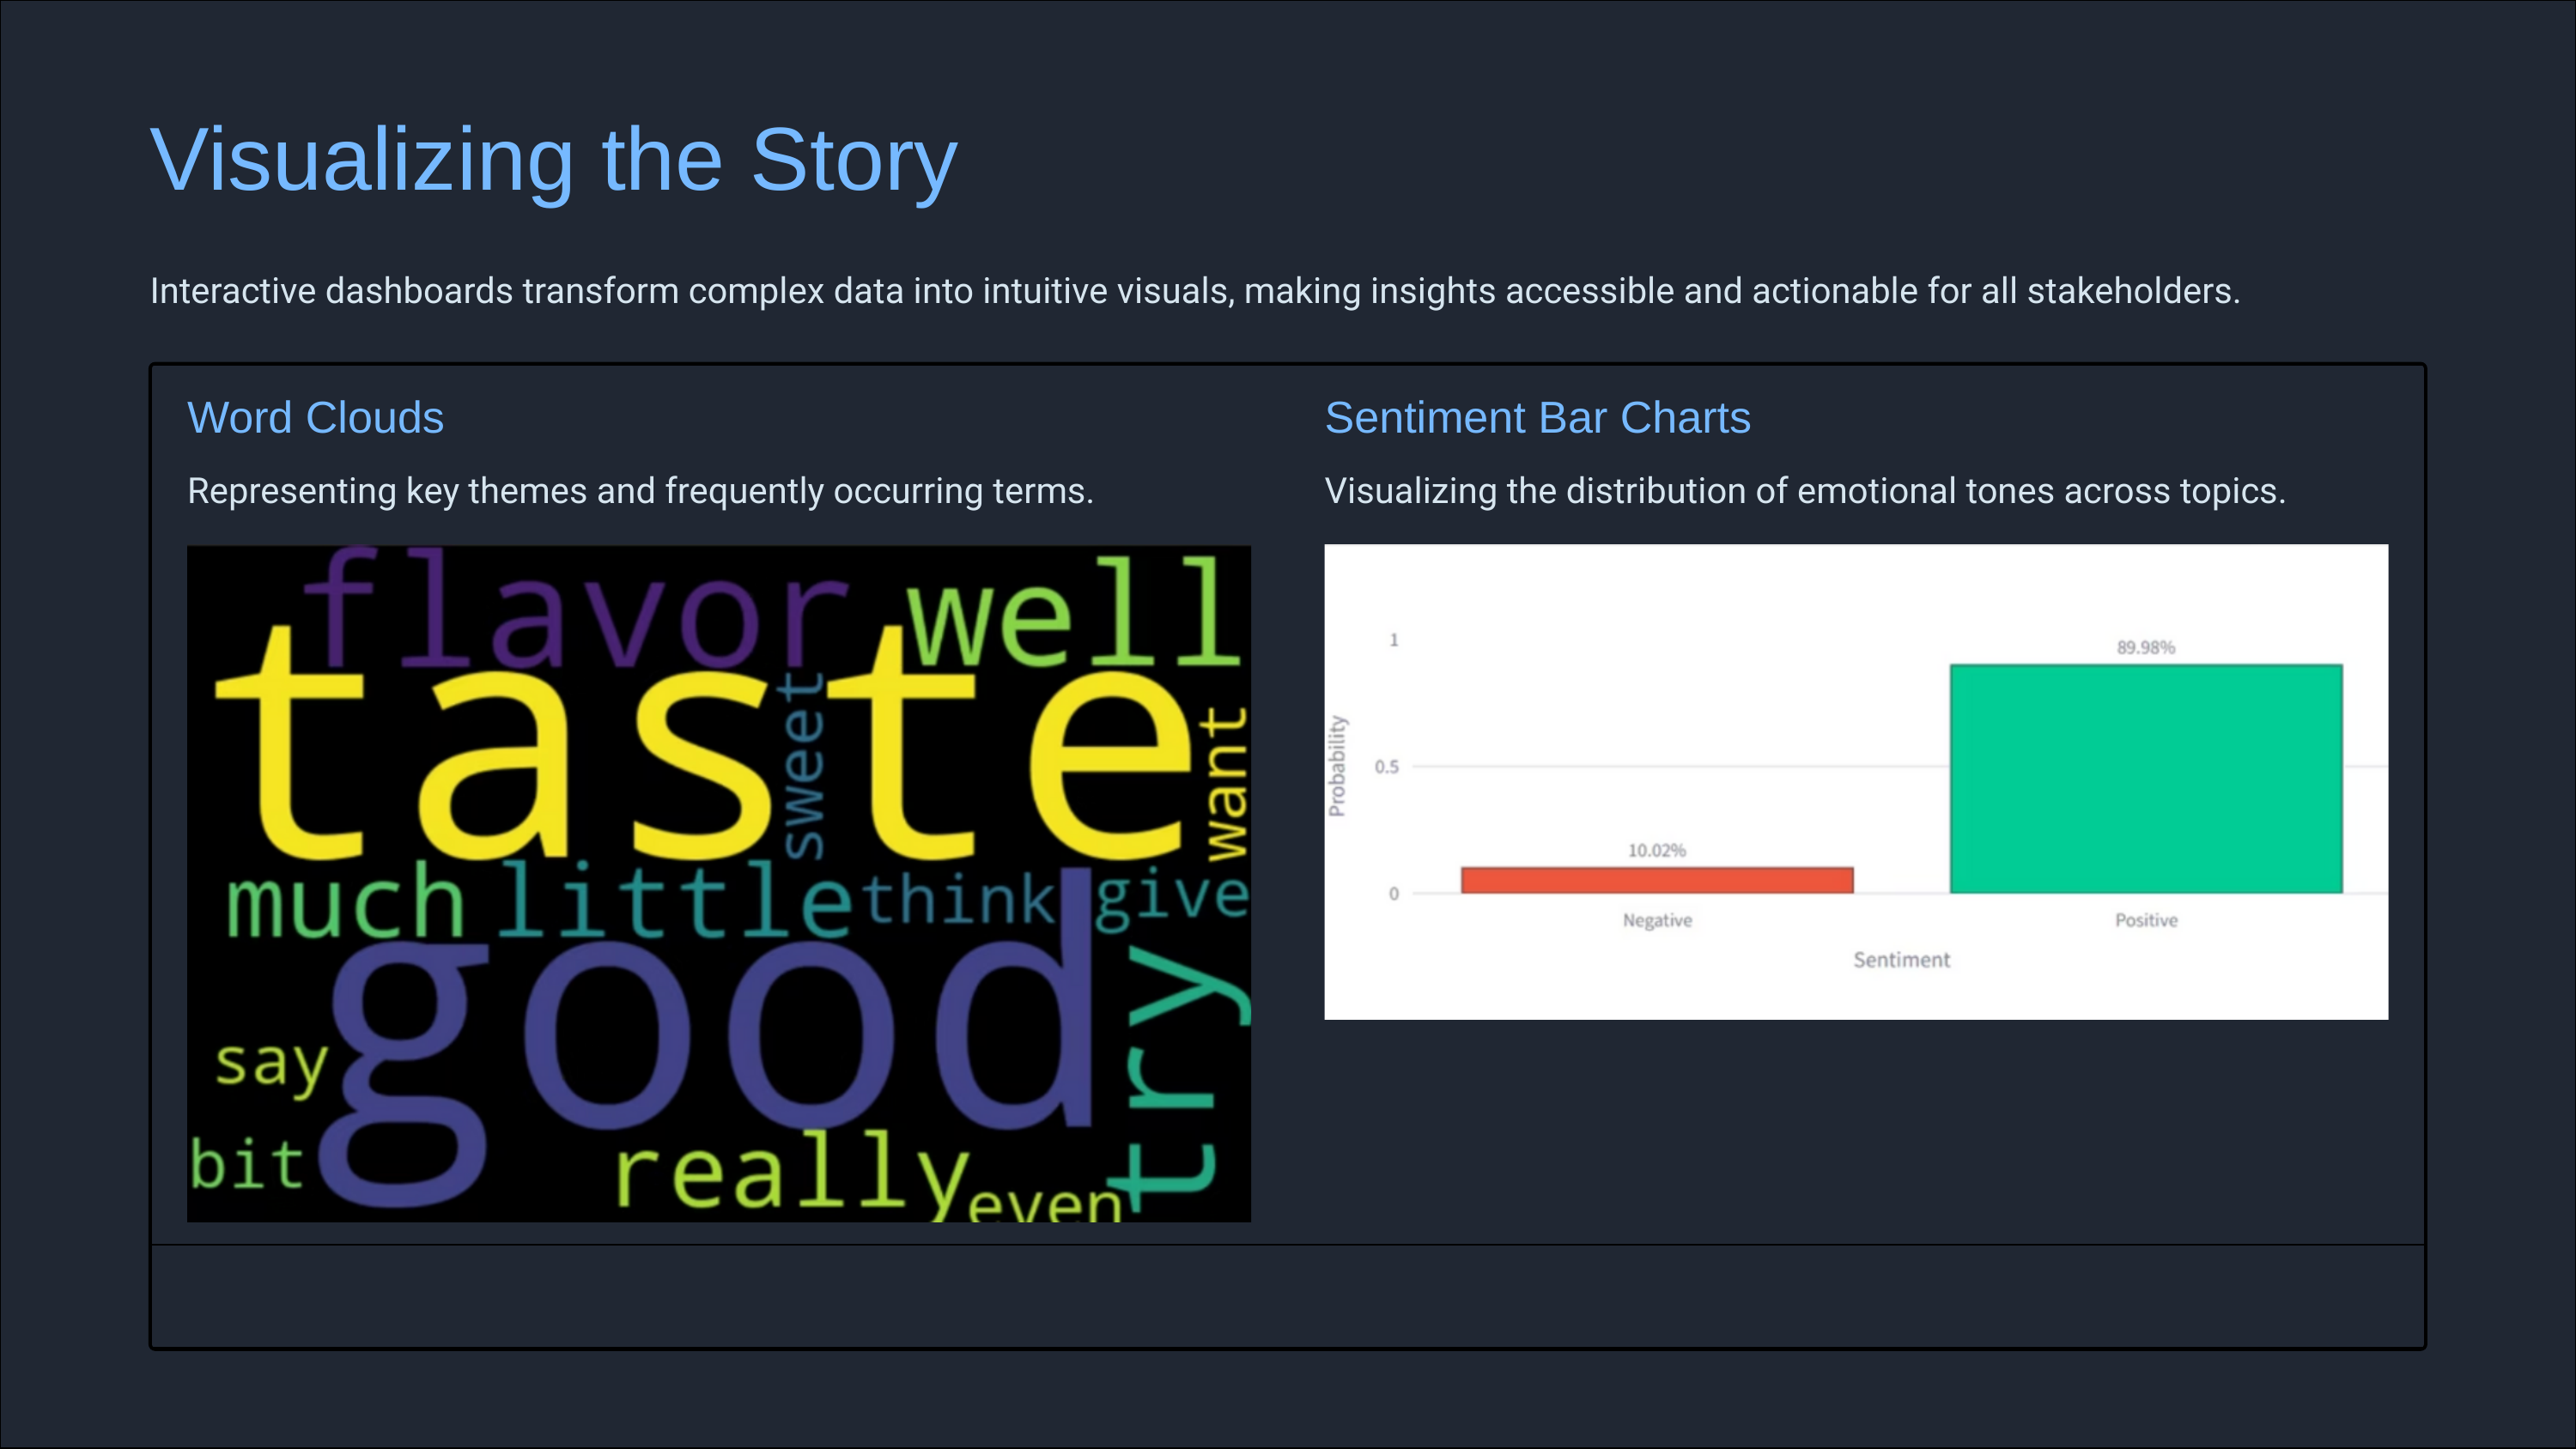

Visualizing the Story
Interactive dashboards transform complex data into intuitive visuals, making insights accessible and actionable for all stakeholders.

Word Clouds
Sentiment Bar Charts
Representing key themes and frequently occurring terms.
Visualizing the distribution of emotional tones across topics.